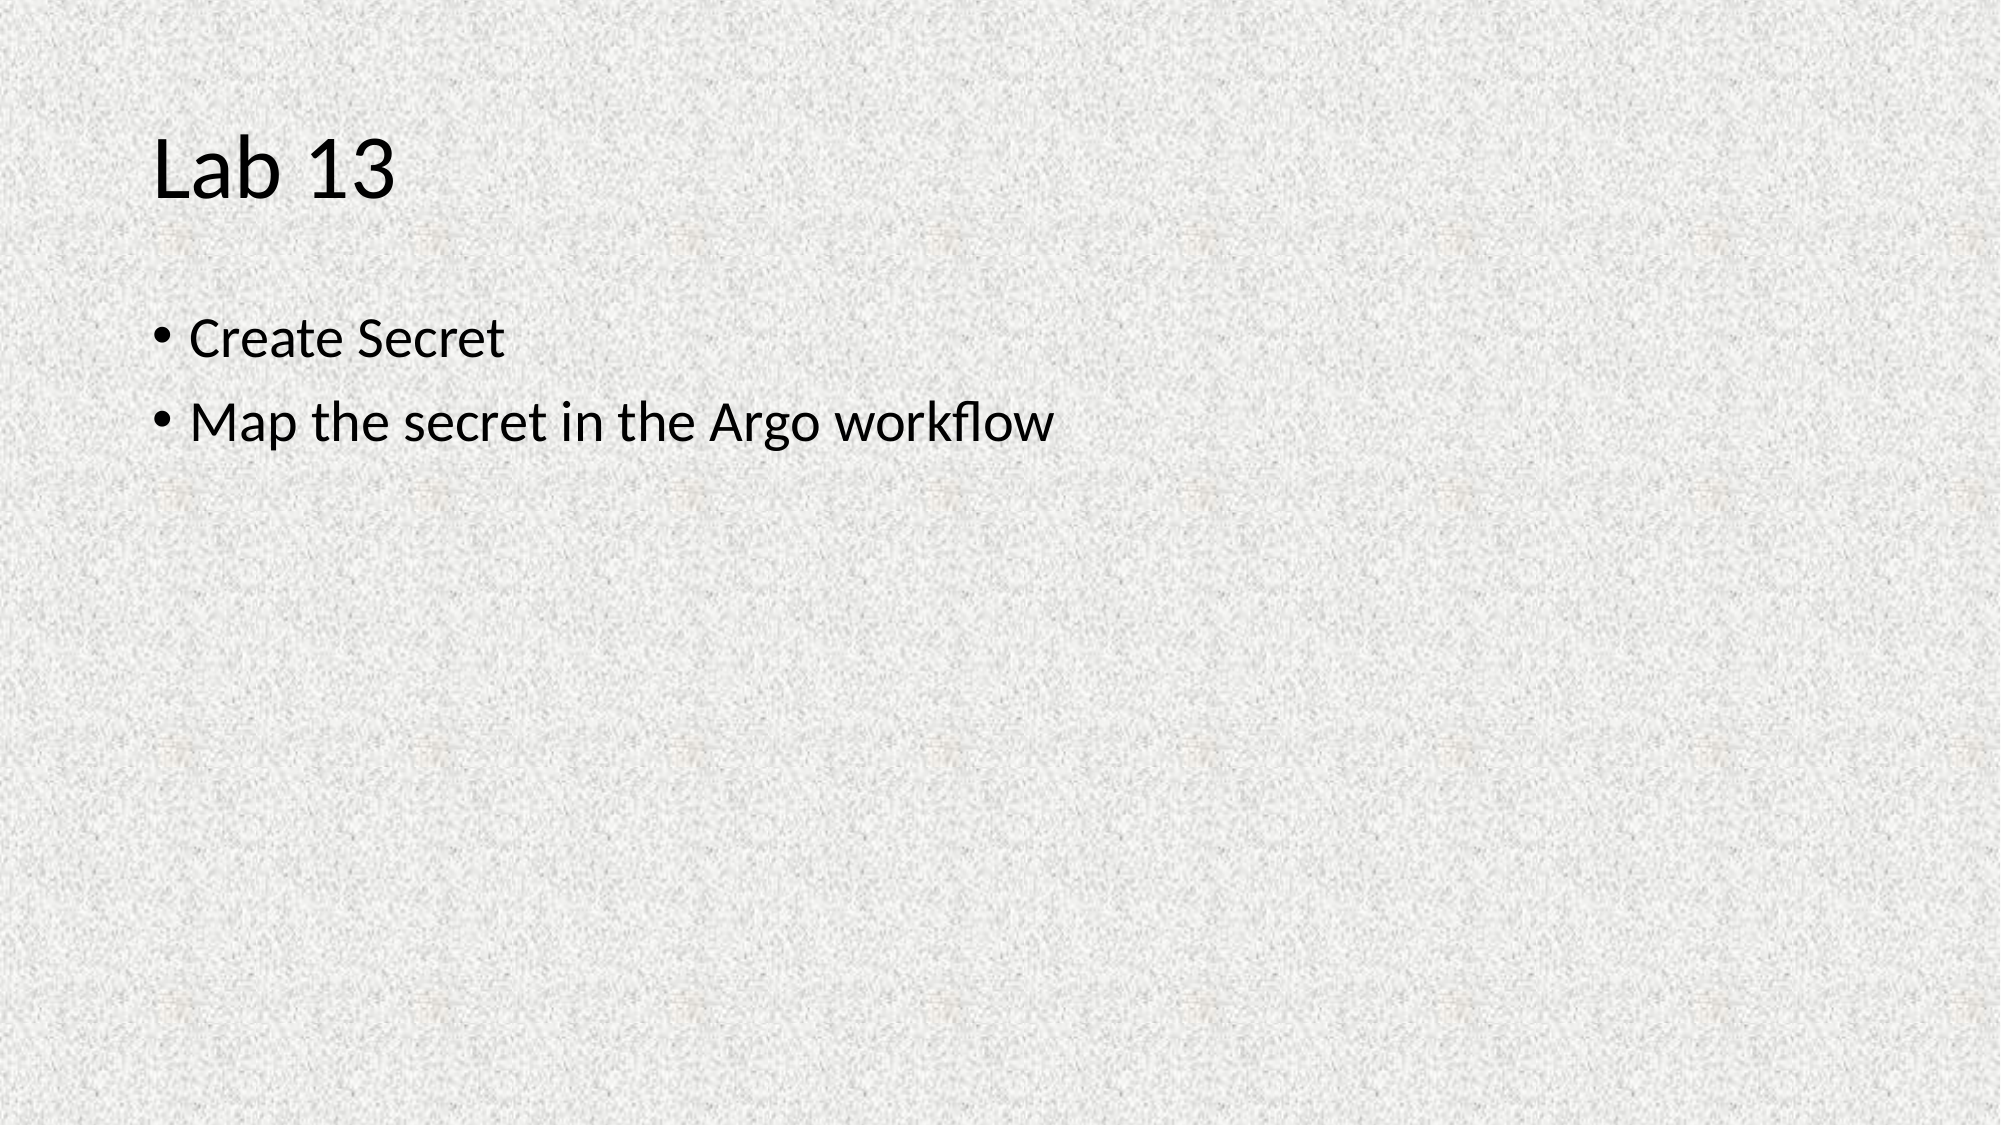

# Lab 13
Create Secret
Map the secret in the Argo workflow